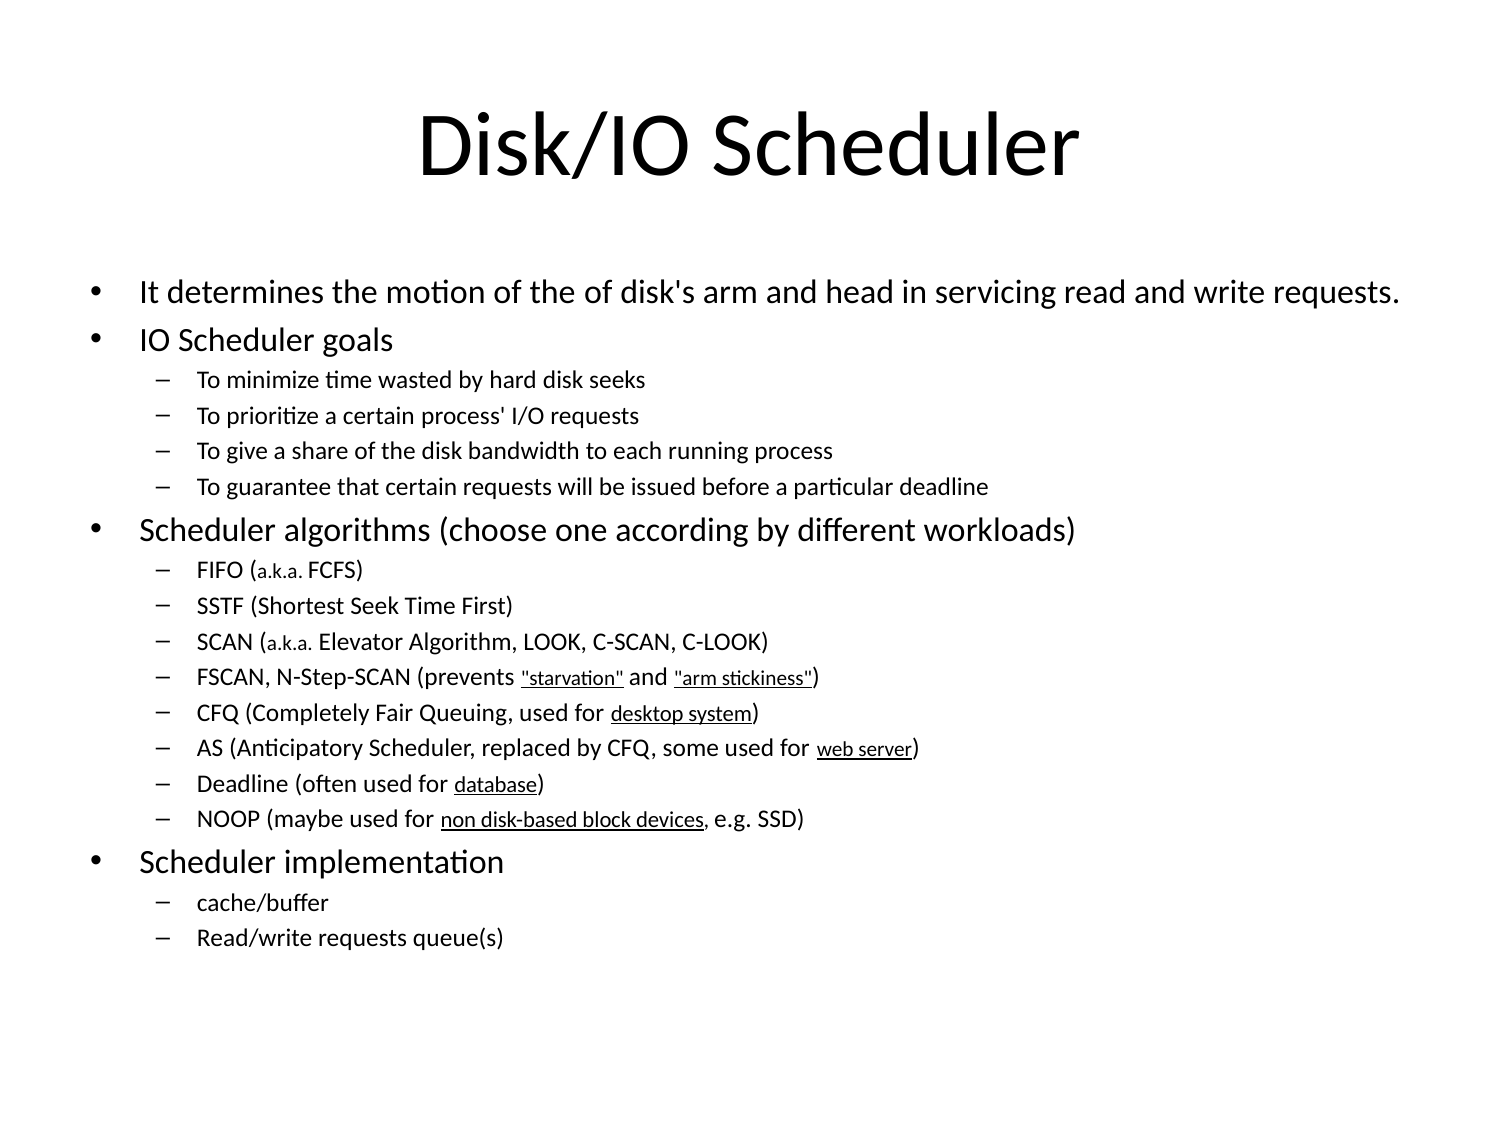

# Disk/IO Scheduler
It determines the motion of the of disk's arm and head in servicing read and write requests.
IO Scheduler goals
To minimize time wasted by hard disk seeks
To prioritize a certain process' I/O requests
To give a share of the disk bandwidth to each running process
To guarantee that certain requests will be issued before a particular deadline
Scheduler algorithms (choose one according by different workloads)
FIFO (a.k.a. FCFS)
SSTF (Shortest Seek Time First)
SCAN (a.k.a. Elevator Algorithm, LOOK, C-SCAN, C-LOOK)
FSCAN, N-Step-SCAN (prevents "starvation" and "arm stickiness")
CFQ (Completely Fair Queuing, used for desktop system)
AS (Anticipatory Scheduler, replaced by CFQ, some used for web server)
Deadline (often used for database)
NOOP (maybe used for non disk-based block devices, e.g. SSD)
Scheduler implementation
cache/buffer
Read/write requests queue(s)